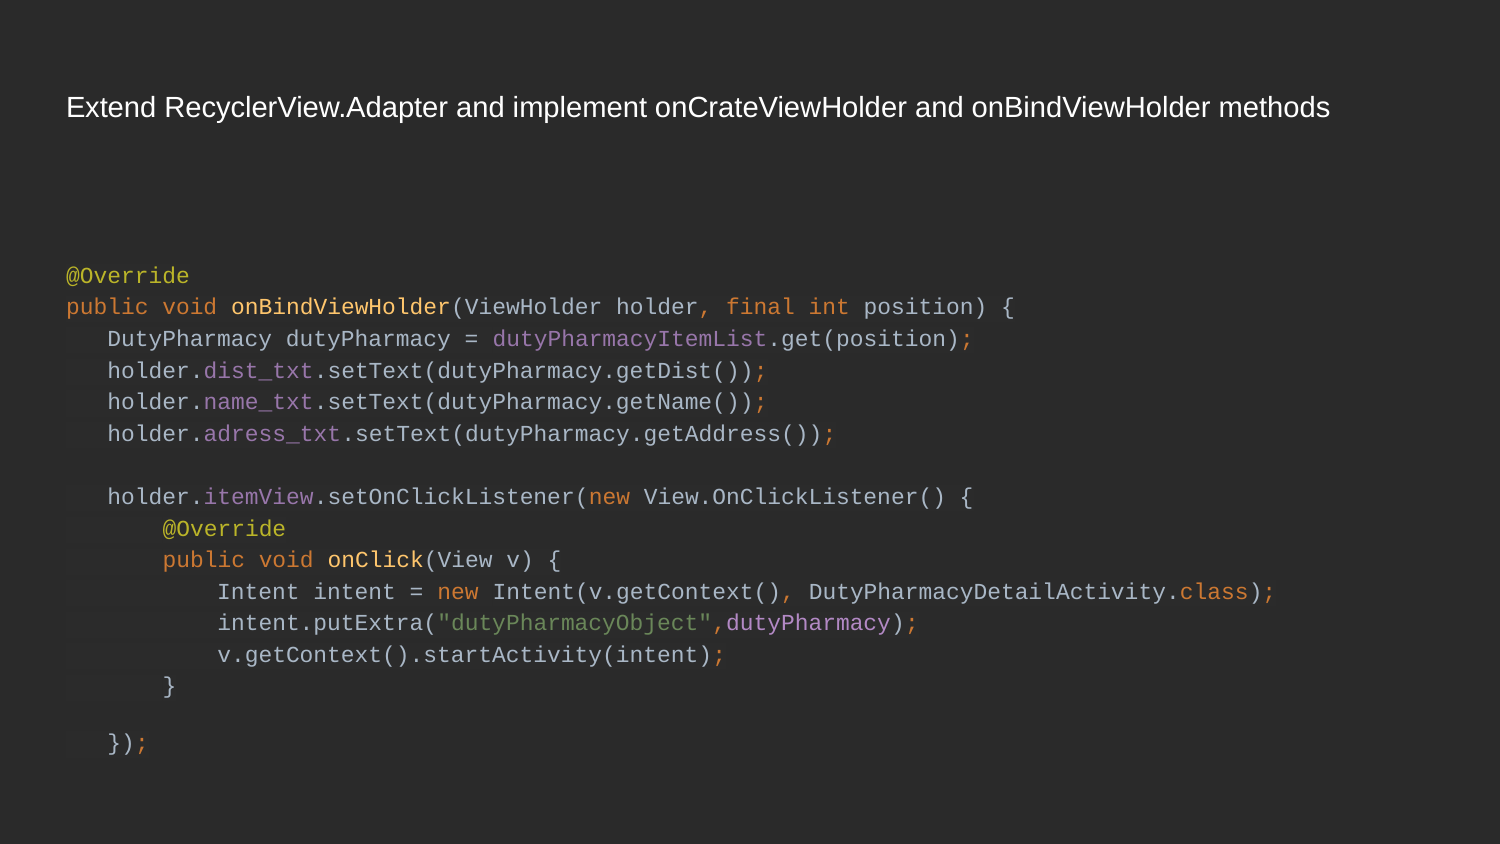

# Extend RecyclerView.Adapter and implement onCrateViewHolder and onBindViewHolder methods
@Override
public void onBindViewHolder(ViewHolder holder, final int position) {
   DutyPharmacy dutyPharmacy = dutyPharmacyItemList.get(position);
   holder.dist_txt.setText(dutyPharmacy.getDist());
   holder.name_txt.setText(dutyPharmacy.getName());
   holder.adress_txt.setText(dutyPharmacy.getAddress());
   holder.itemView.setOnClickListener(new View.OnClickListener() {
       @Override
       public void onClick(View v) {
           Intent intent = new Intent(v.getContext(), DutyPharmacyDetailActivity.class);
           intent.putExtra("dutyPharmacyObject",dutyPharmacy);
           v.getContext().startActivity(intent);
       }
   });

}